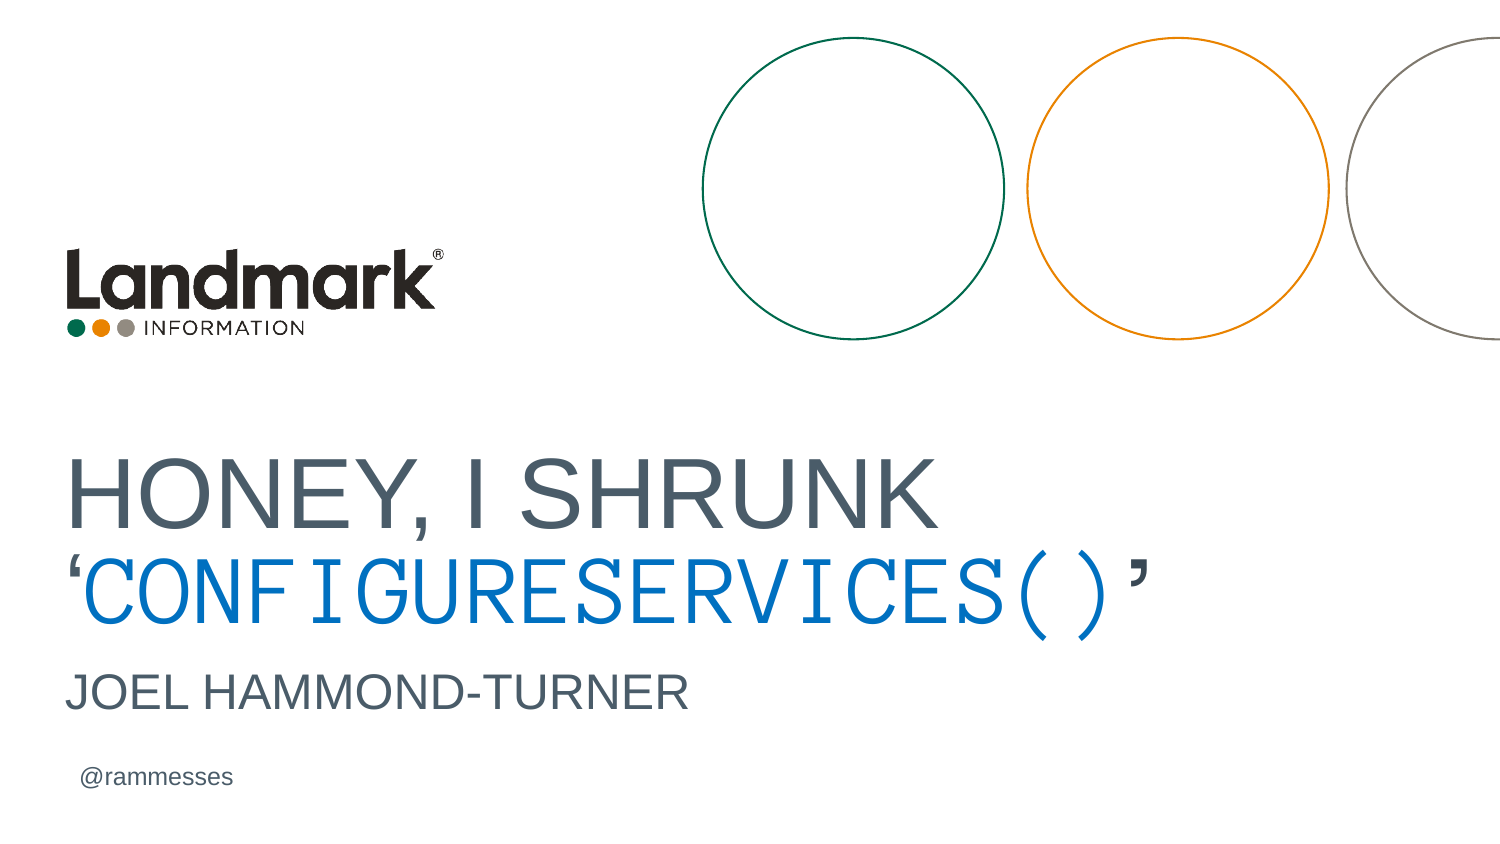

# Honey, I Shrunk ‘ConfigureServices()’
Joel Hammond-Turner
@rammesses